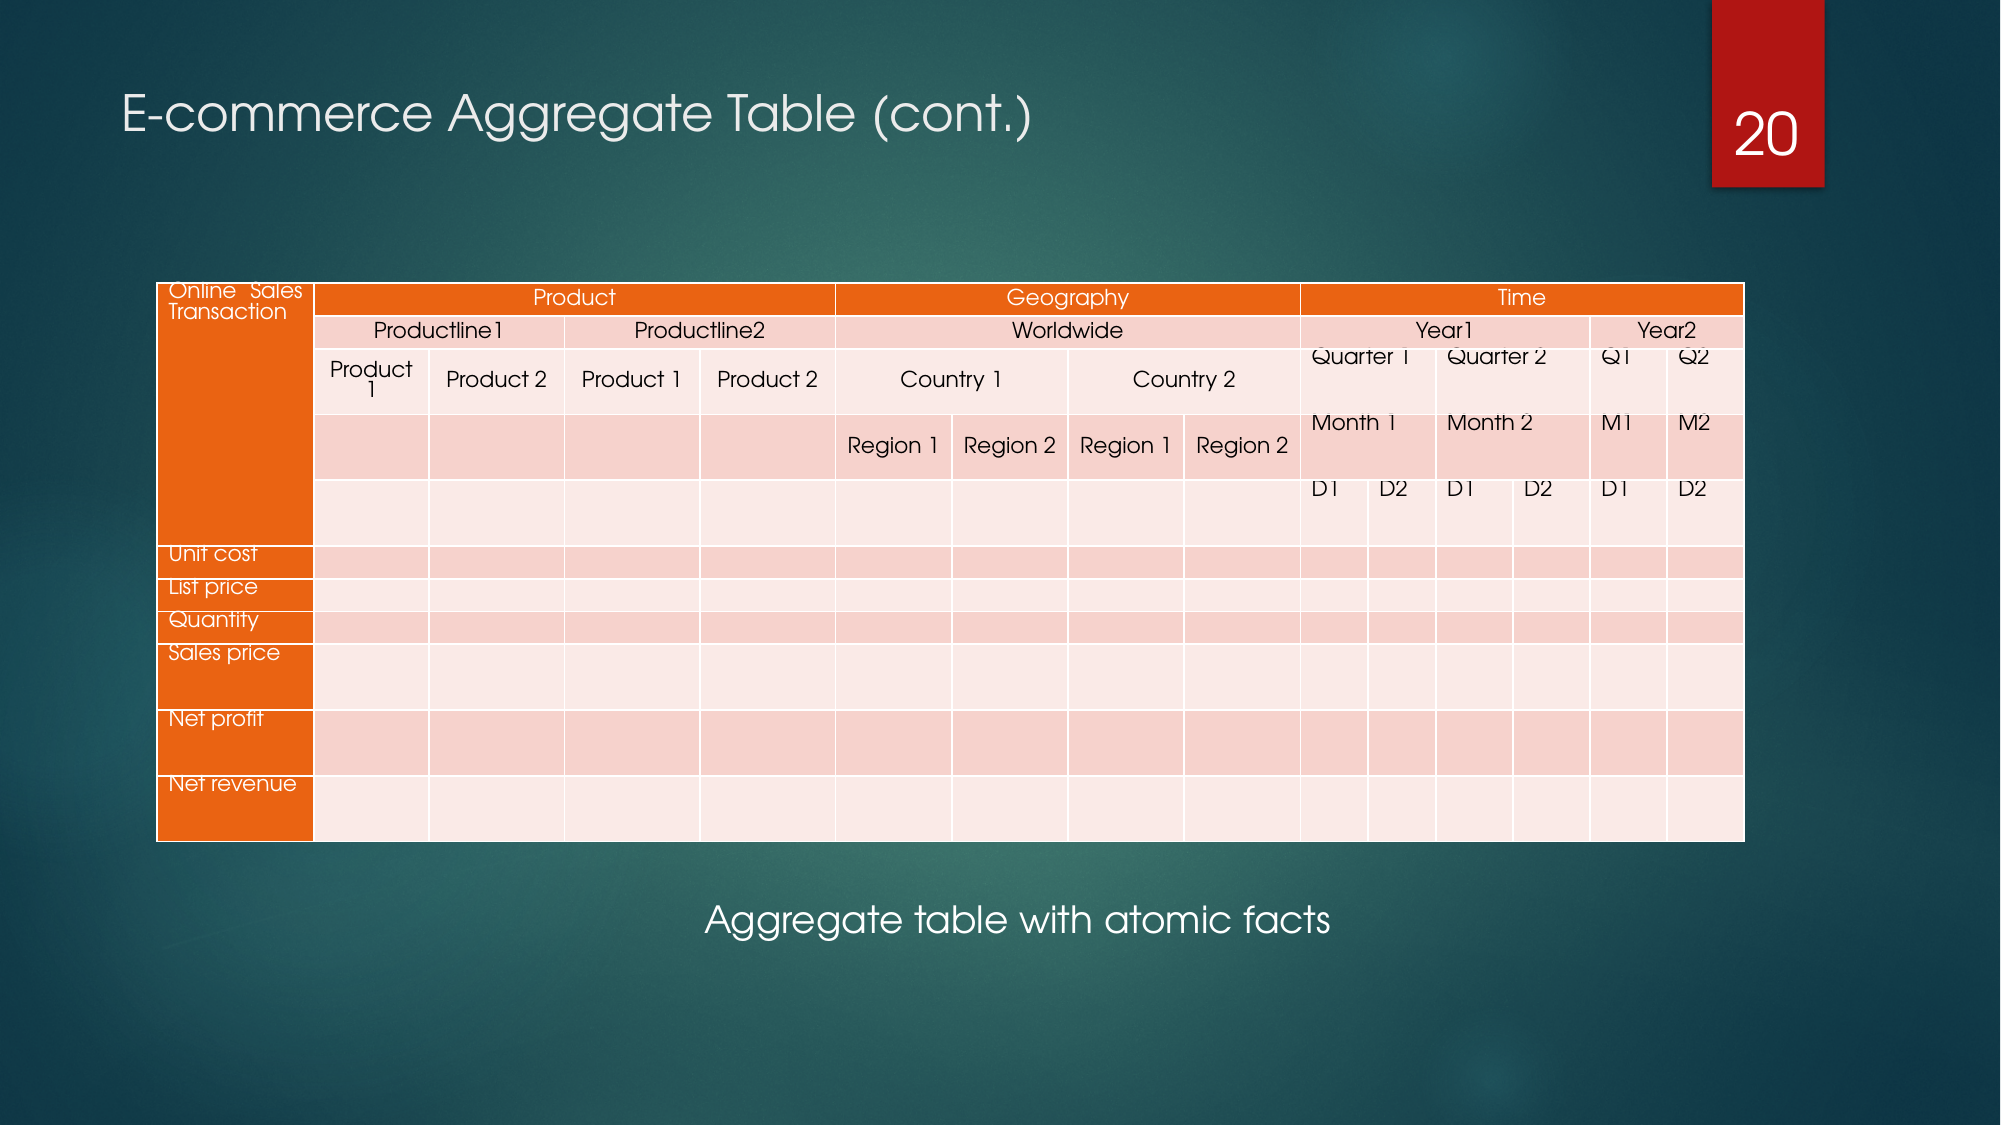

20
# E-commerce Aggregate Table (cont.)
| Online Sales Transaction | Product |  |  |  | Geography |  |  |  | Time |  |  |  |  |  |
| --- | --- | --- | --- | --- | --- | --- | --- | --- | --- | --- | --- | --- | --- | --- |
|  | Productline1 |  | Productline2 |  | Worldwide |  |  |  | Year1 |  |  |  | Year2 |  |
|  | Product 1 | Product 2 | Product 1 | Product 2 | Country 1 |  | Country 2 |  | Quarter 1 |  | Quarter 2 |  | Q1 | Q2 |
|  |  |  |  |  | Region 1 | Region 2 | Region 1 | Region 2 | Month 1 |  | Month 2 |  | M1 | M2 |
|  |  |  |  |  |  |  |  |  | D1 | D2 | D1 | D2 | D1 | D2 |
| Unit cost |  |  |  |  |  |  |  |  |  |  |  |  |  |  |
| List price |  |  |  |  |  |  |  |  |  |  |  |  |  |  |
| Quantity |  |  |  |  |  |  |  |  |  |  |  |  |  |  |
| Sales price |  |  |  |  |  |  |  |  |  |  |  |  |  |  |
| Net profit |  |  |  |  |  |  |  |  |  |  |  |  |  |  |
| Net revenue |  |  |  |  |  |  |  |  |  |  |  |  |  |  |
Aggregate table with atomic facts